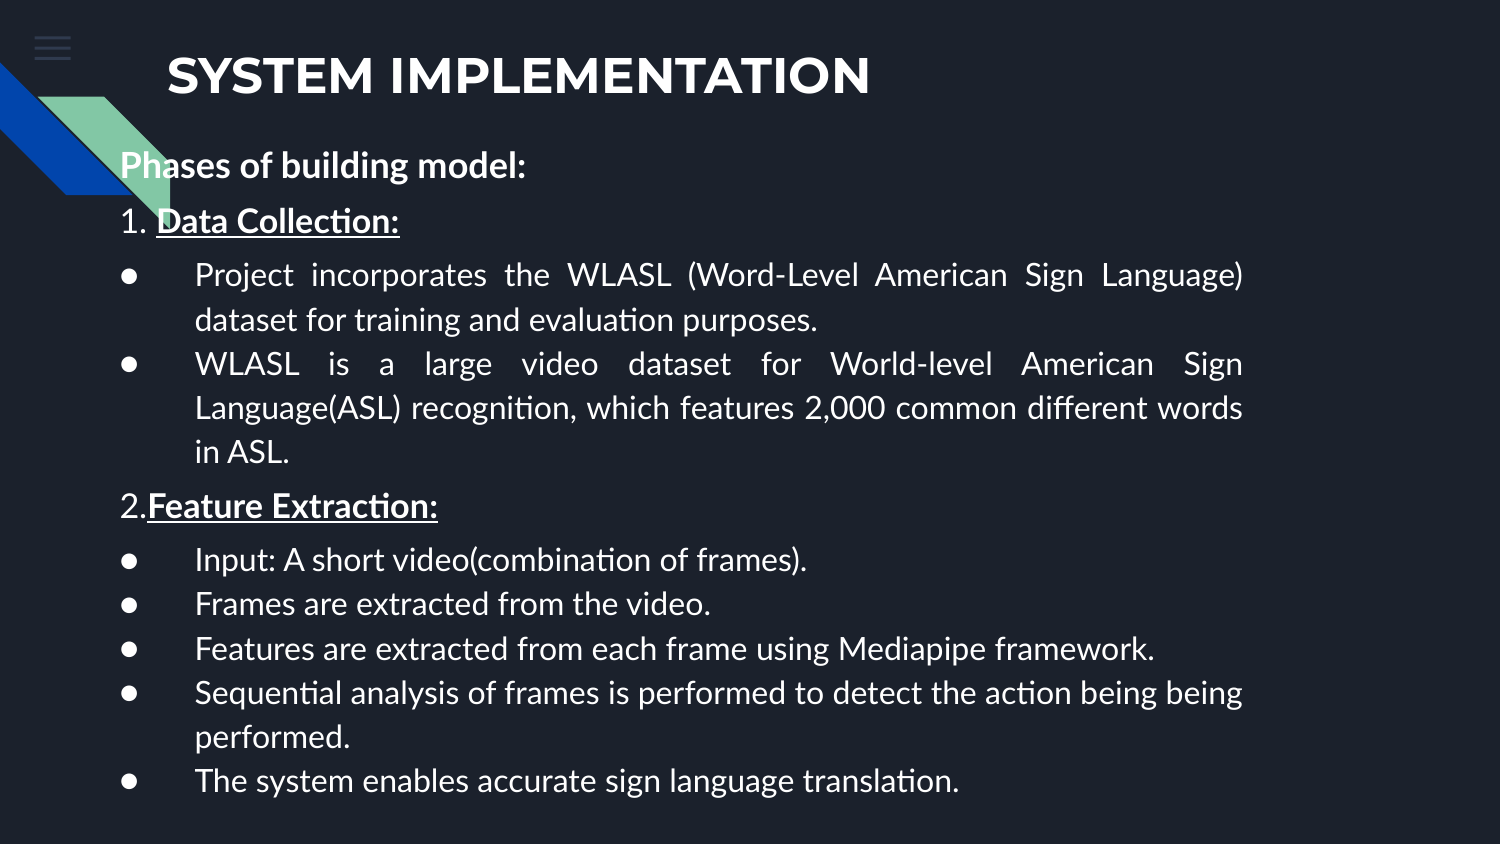

# SYSTEM IMPLEMENTATION
Phases of building model:
1. Data Collection:
Project incorporates the WLASL (Word-Level American Sign Language) dataset for training and evaluation purposes.
WLASL is a large video dataset for World-level American Sign Language(ASL) recognition, which features 2,000 common different words in ASL.
2.Feature Extraction:
Input: A short video(combination of frames).
Frames are extracted from the video.
Features are extracted from each frame using Mediapipe framework.
Sequential analysis of frames is performed to detect the action being being performed.
The system enables accurate sign language translation.